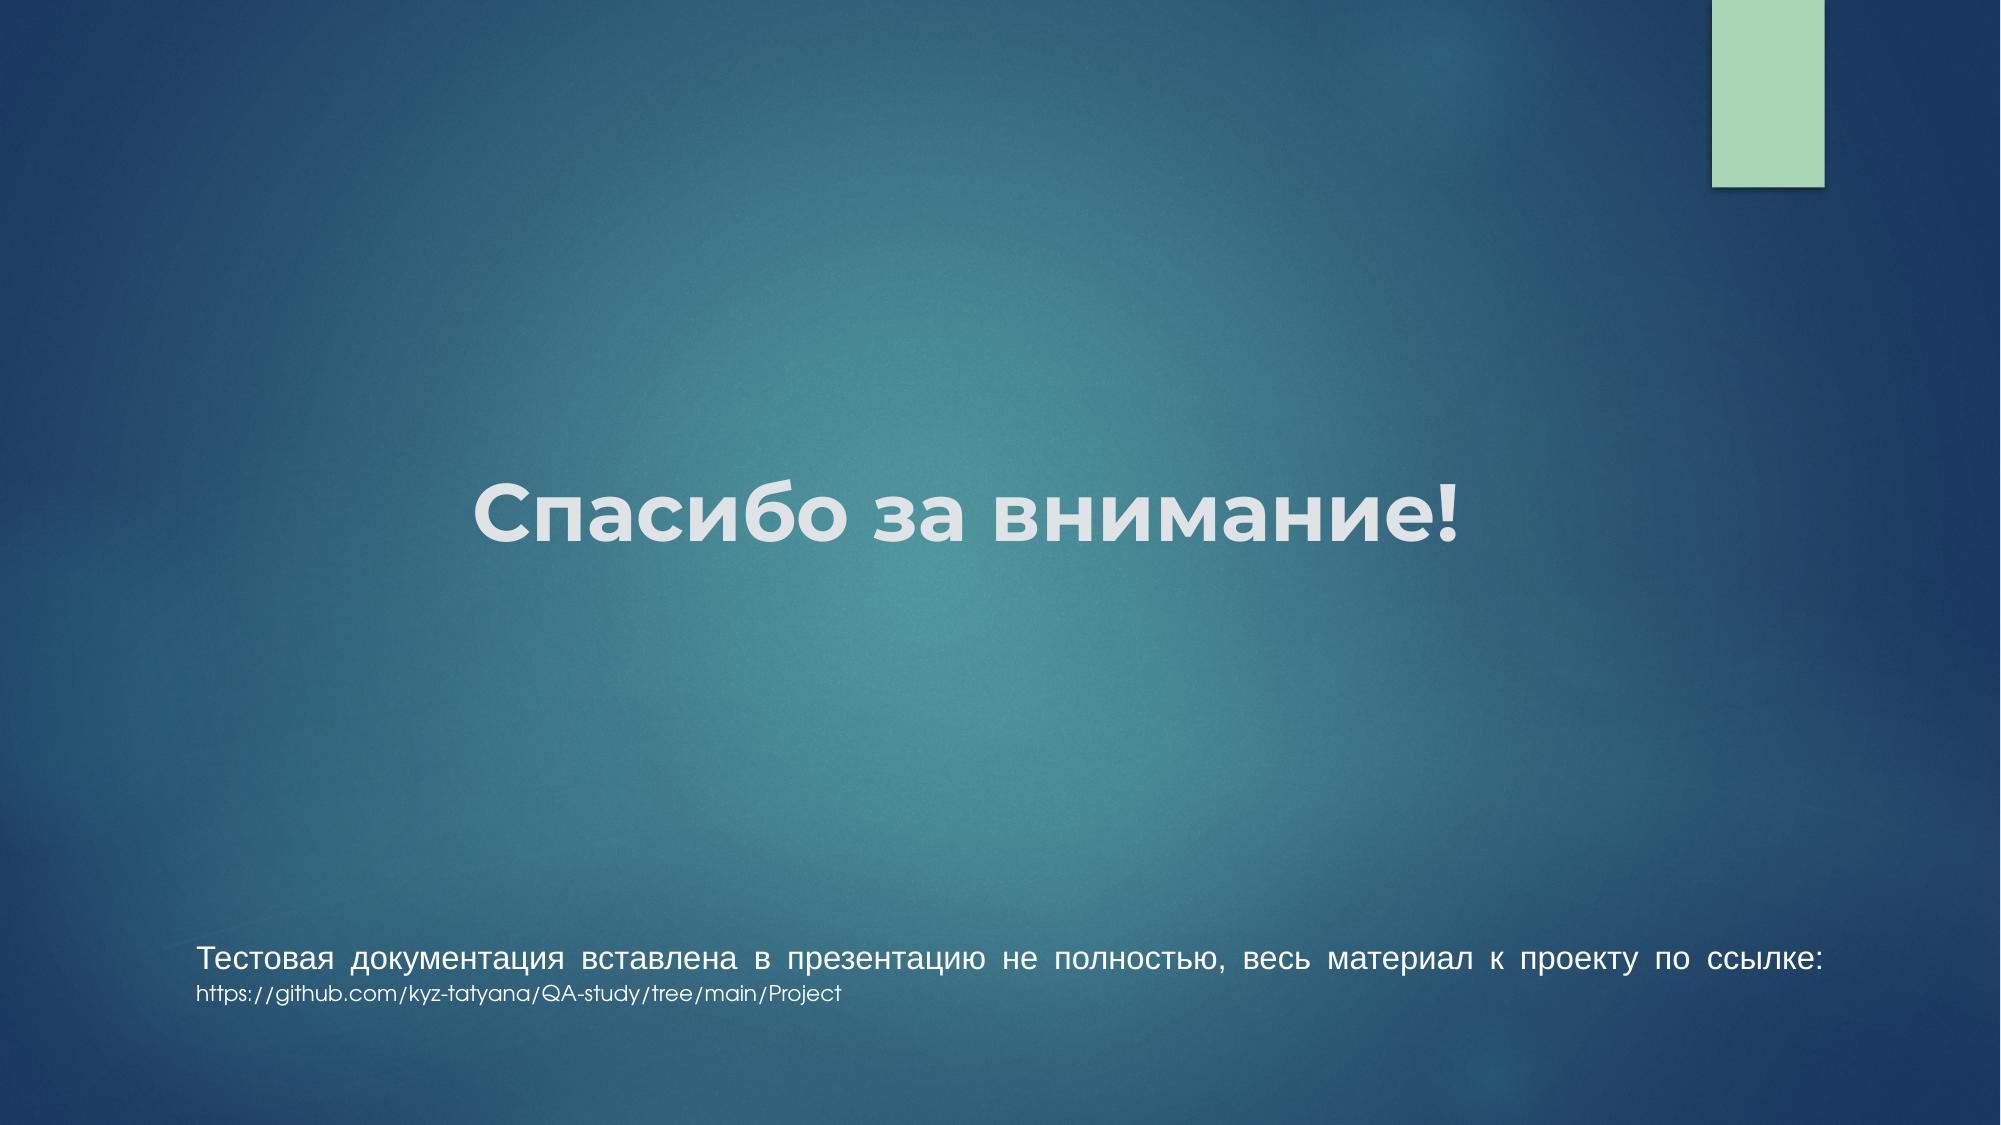

# Спасибо за внимание!
Тестовая документация вставлена в презентацию не полностью, весь материал к проекту по ссылке: https://github.com/kyz-tatyana/QA-study/tree/main/Project